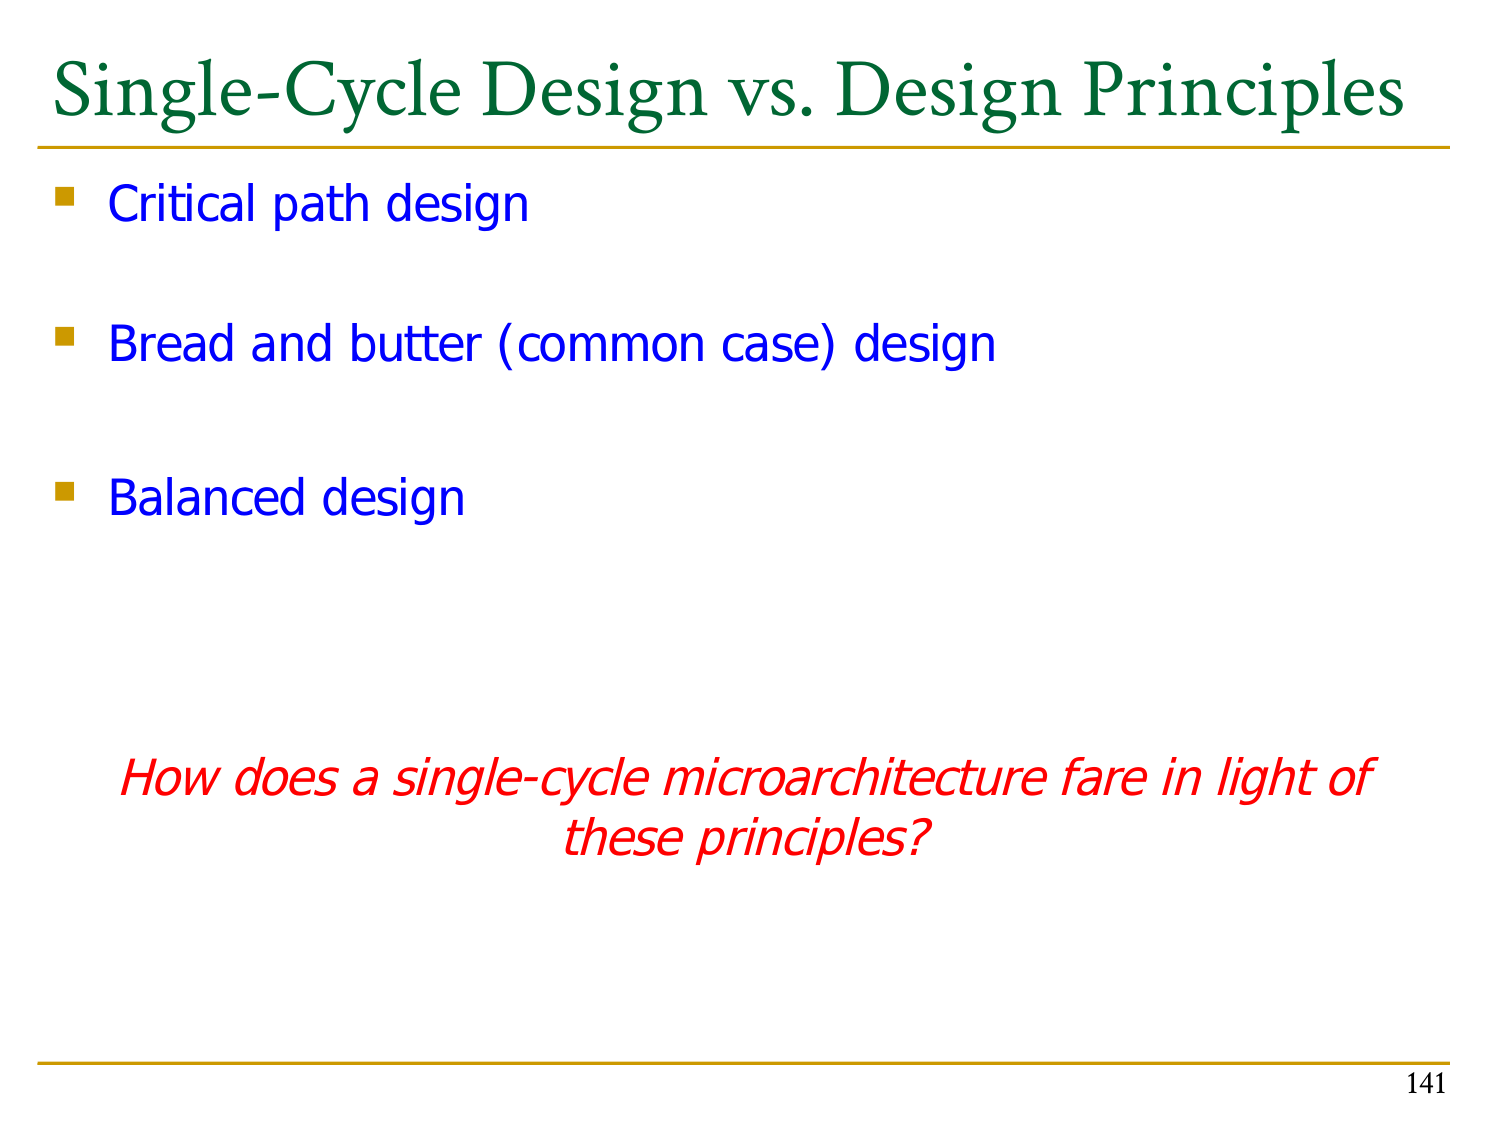

# Single-Cycle Design vs. Design Principles
Critical path design

Bread and butter (common case) design

Balanced design

How does a single-cycle microarchitecture fare in light of these principles?

141